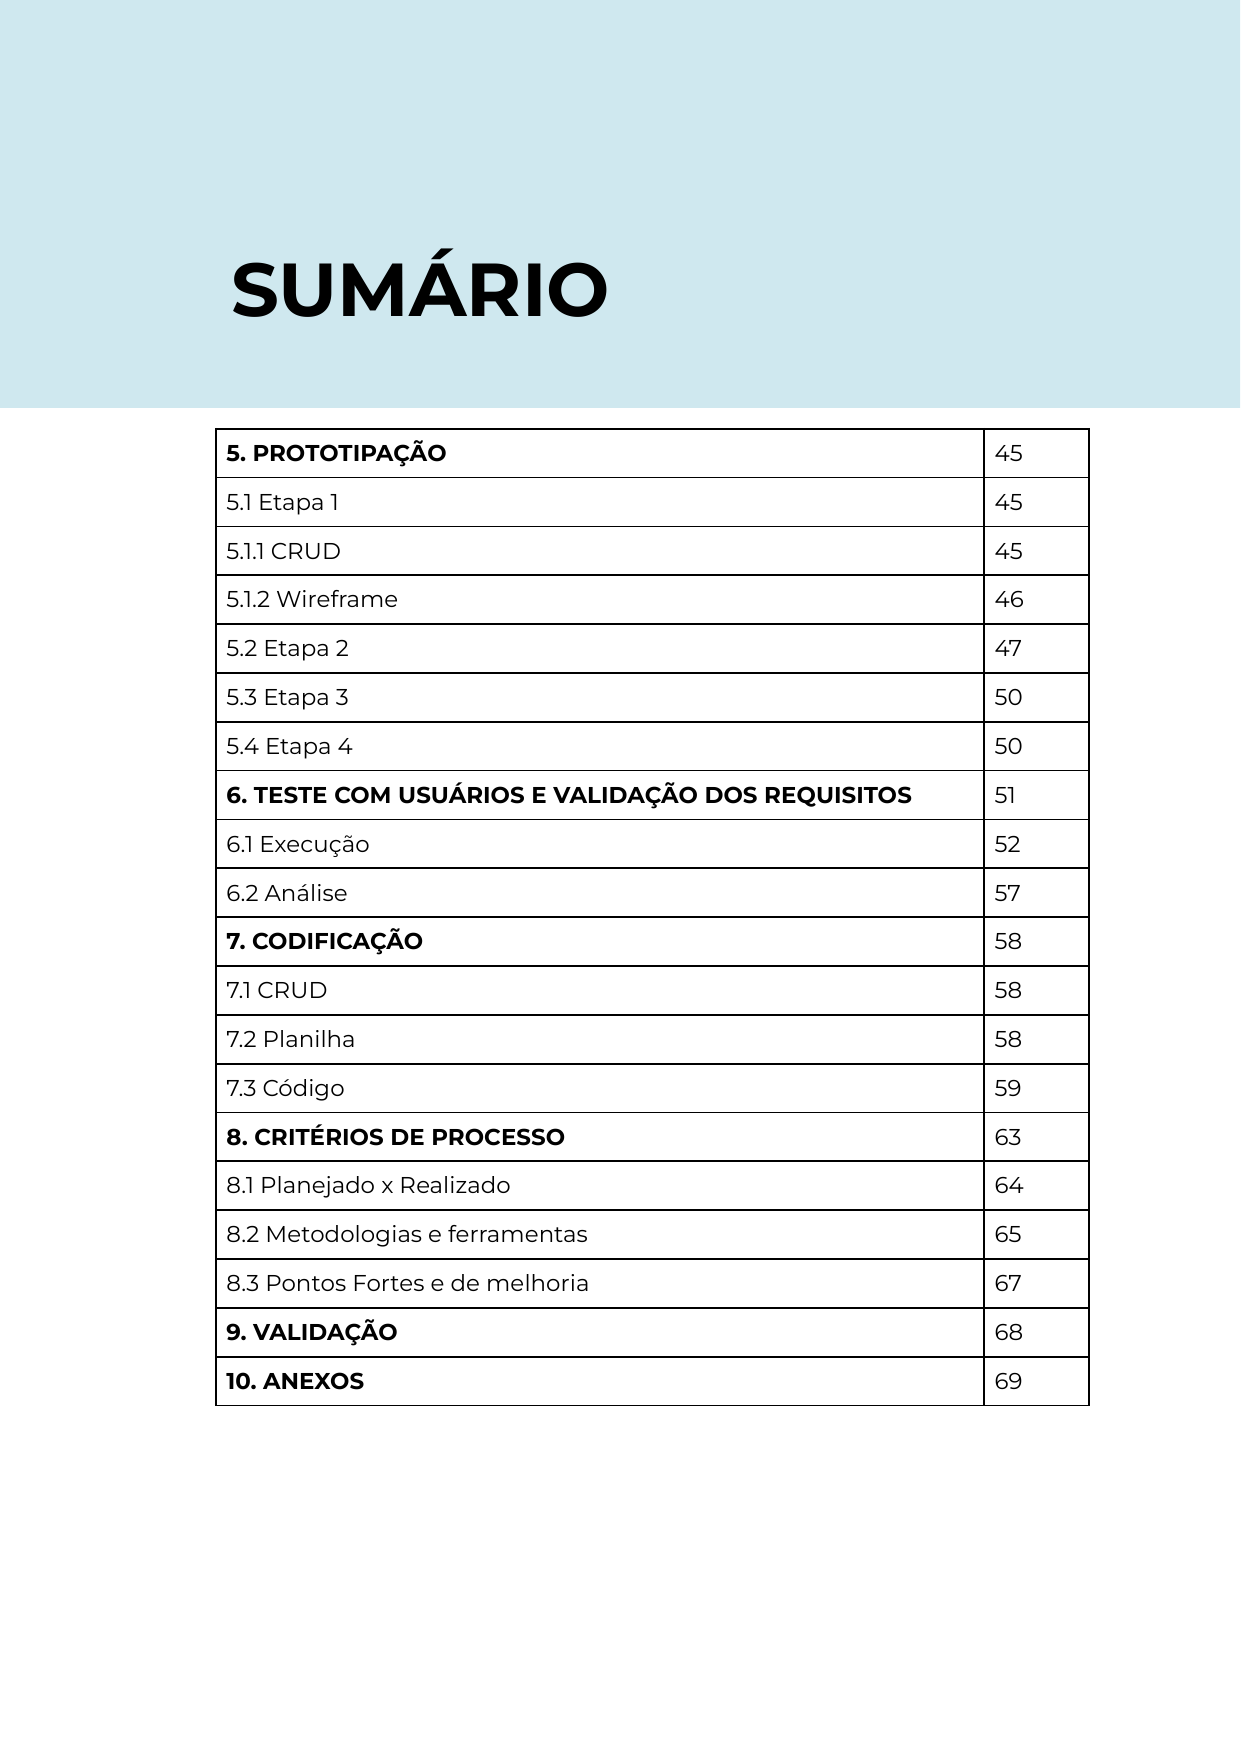

SUMÁRIO
| 5. PROTOTIPAÇÃO | 45 |
| --- | --- |
| 5.1 Etapa 1 | 45 |
| 5.1.1 CRUD | 45 |
| 5.1.2 Wireframe | 46 |
| 5.2 Etapa 2 | 47 |
| 5.3 Etapa 3 | 50 |
| 5.4 Etapa 4 | 50 |
| 6. TESTE COM USUÁRIOS E VALIDAÇÃO DOS REQUISITOS | 51 |
| 6.1 Execução | 52 |
| 6.2 Análise | 57 |
| 7. CODIFICAÇÃO | 58 |
| 7.1 CRUD | 58 |
| 7.2 Planilha | 58 |
| 7.3 Código | 59 |
| 8. CRITÉRIOS DE PROCESSO | 63 |
| 8.1 Planejado x Realizado | 64 |
| 8.2 Metodologias e ferramentas | 65 |
| 8.3 Pontos Fortes e de melhoria | 67 |
| 9. VALIDAÇÃO | 68 |
| 10. ANEXOS | 69 |